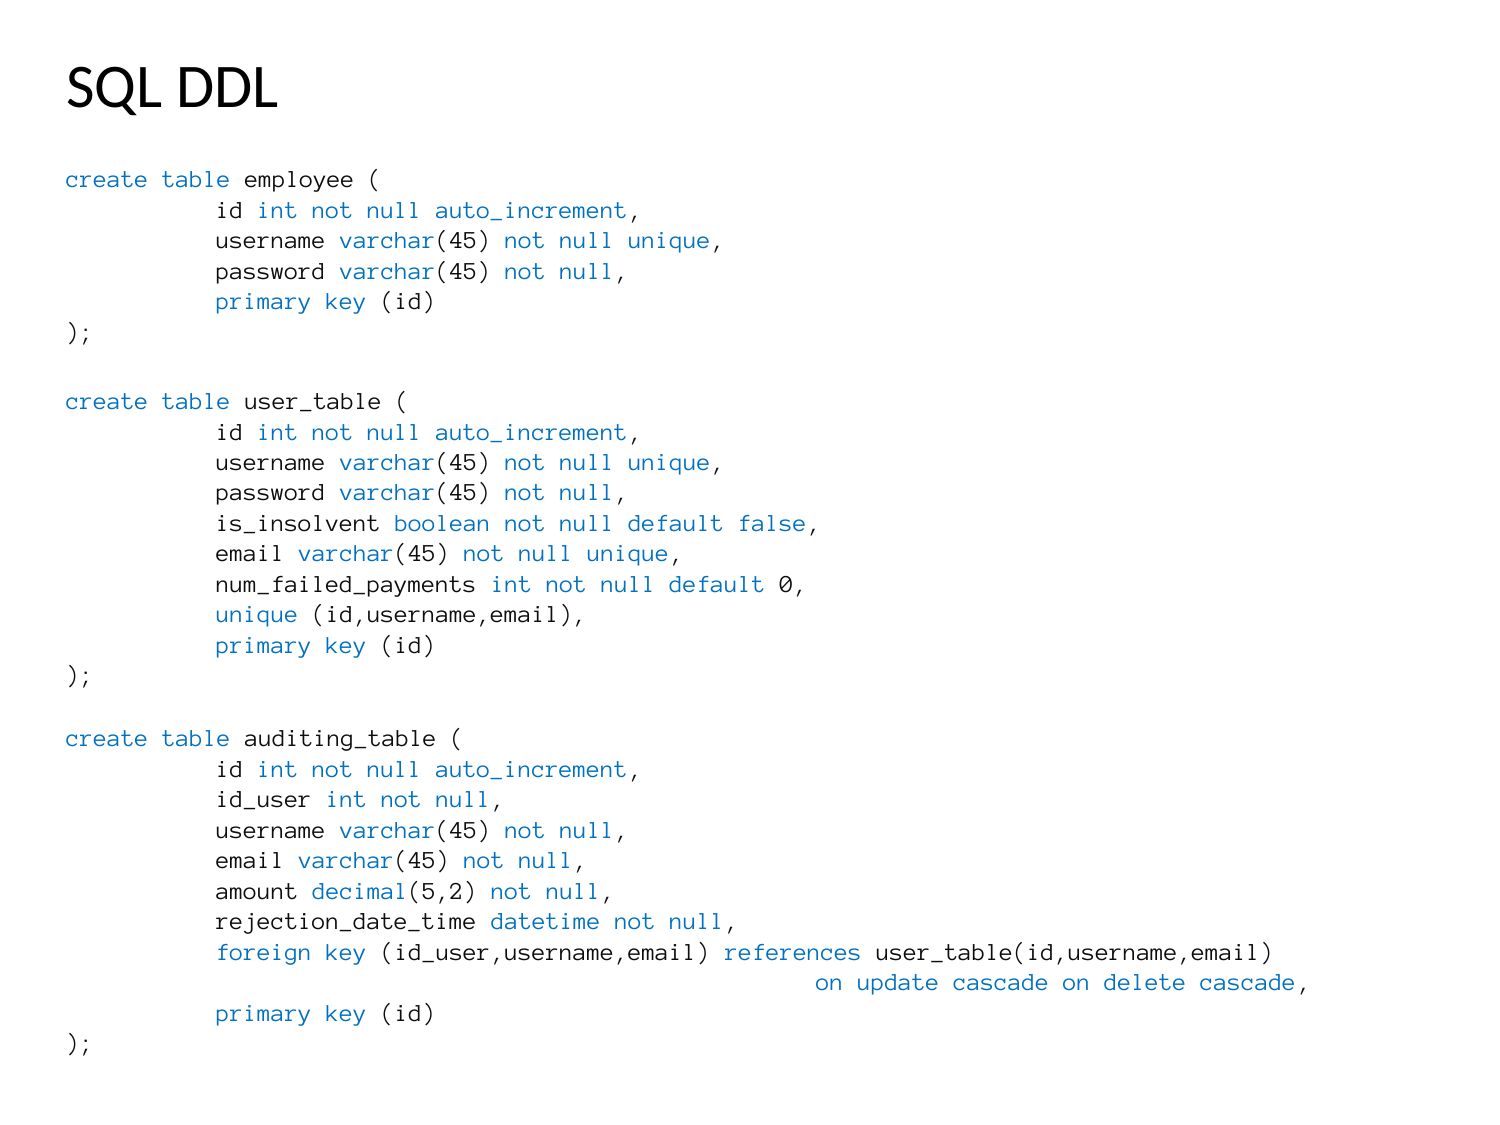

# SQL DDL
create table employee (
	id int not null auto_increment,
	username varchar(45) not null unique,
	password varchar(45) not null,
	primary key (id)
);

create table user_table (
	id int not null auto_increment,
	username varchar(45) not null unique,
	password varchar(45) not null,
	is_insolvent boolean not null default false,
	email varchar(45) not null unique,
	num_failed_payments int not null default 0,
    	unique (id,username,email),
	primary key (id)
);

create table auditing_table (
	id int not null auto_increment,
	id_user int not null,
	username varchar(45) not null,
	email varchar(45) not null,
	amount decimal(5,2) not null,
	rejection_date_time datetime not null,
    	foreign key (id_user,username,email) references user_table(id,username,email)
					on update cascade on delete cascade,
	primary key (id)
);